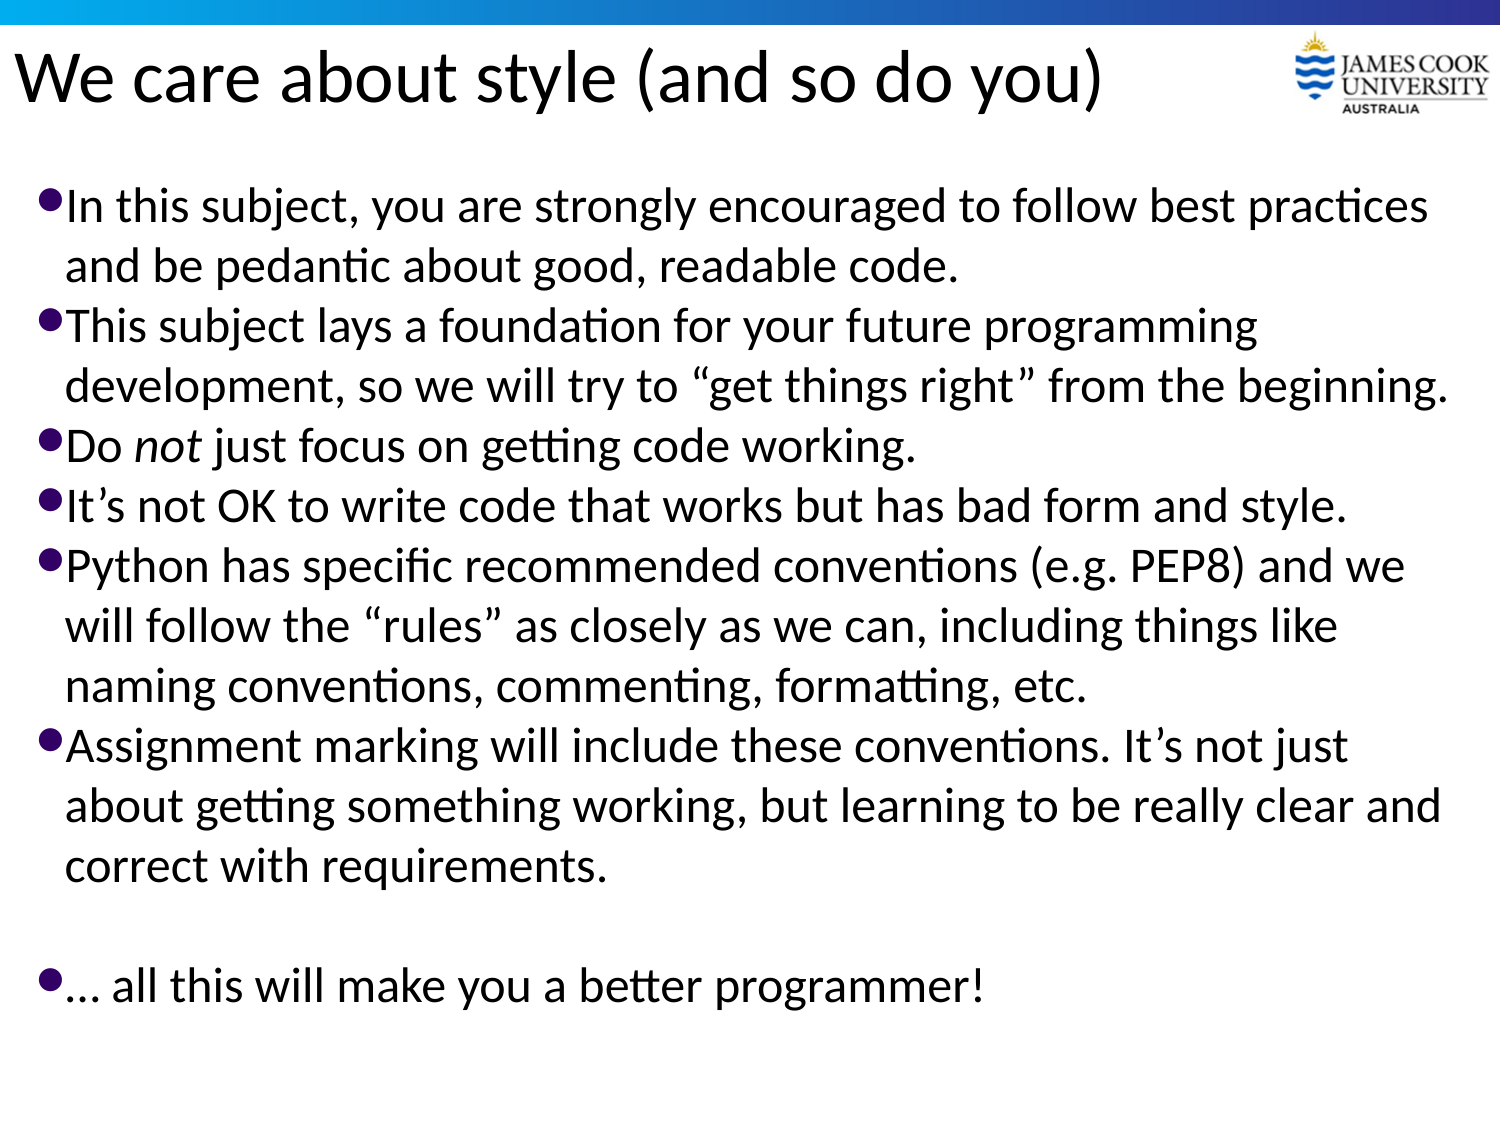

# We care about style (and so do you)
In this subject, you are strongly encouraged to follow best practices and be pedantic about good, readable code.
This subject lays a foundation for your future programming development, so we will try to “get things right” from the beginning.
Do not just focus on getting code working.
It’s not OK to write code that works but has bad form and style.
Python has specific recommended conventions (e.g. PEP8) and we will follow the “rules” as closely as we can, including things like naming conventions, commenting, formatting, etc.
Assignment marking will include these conventions. It’s not just about getting something working, but learning to be really clear and correct with requirements.
… all this will make you a better programmer!